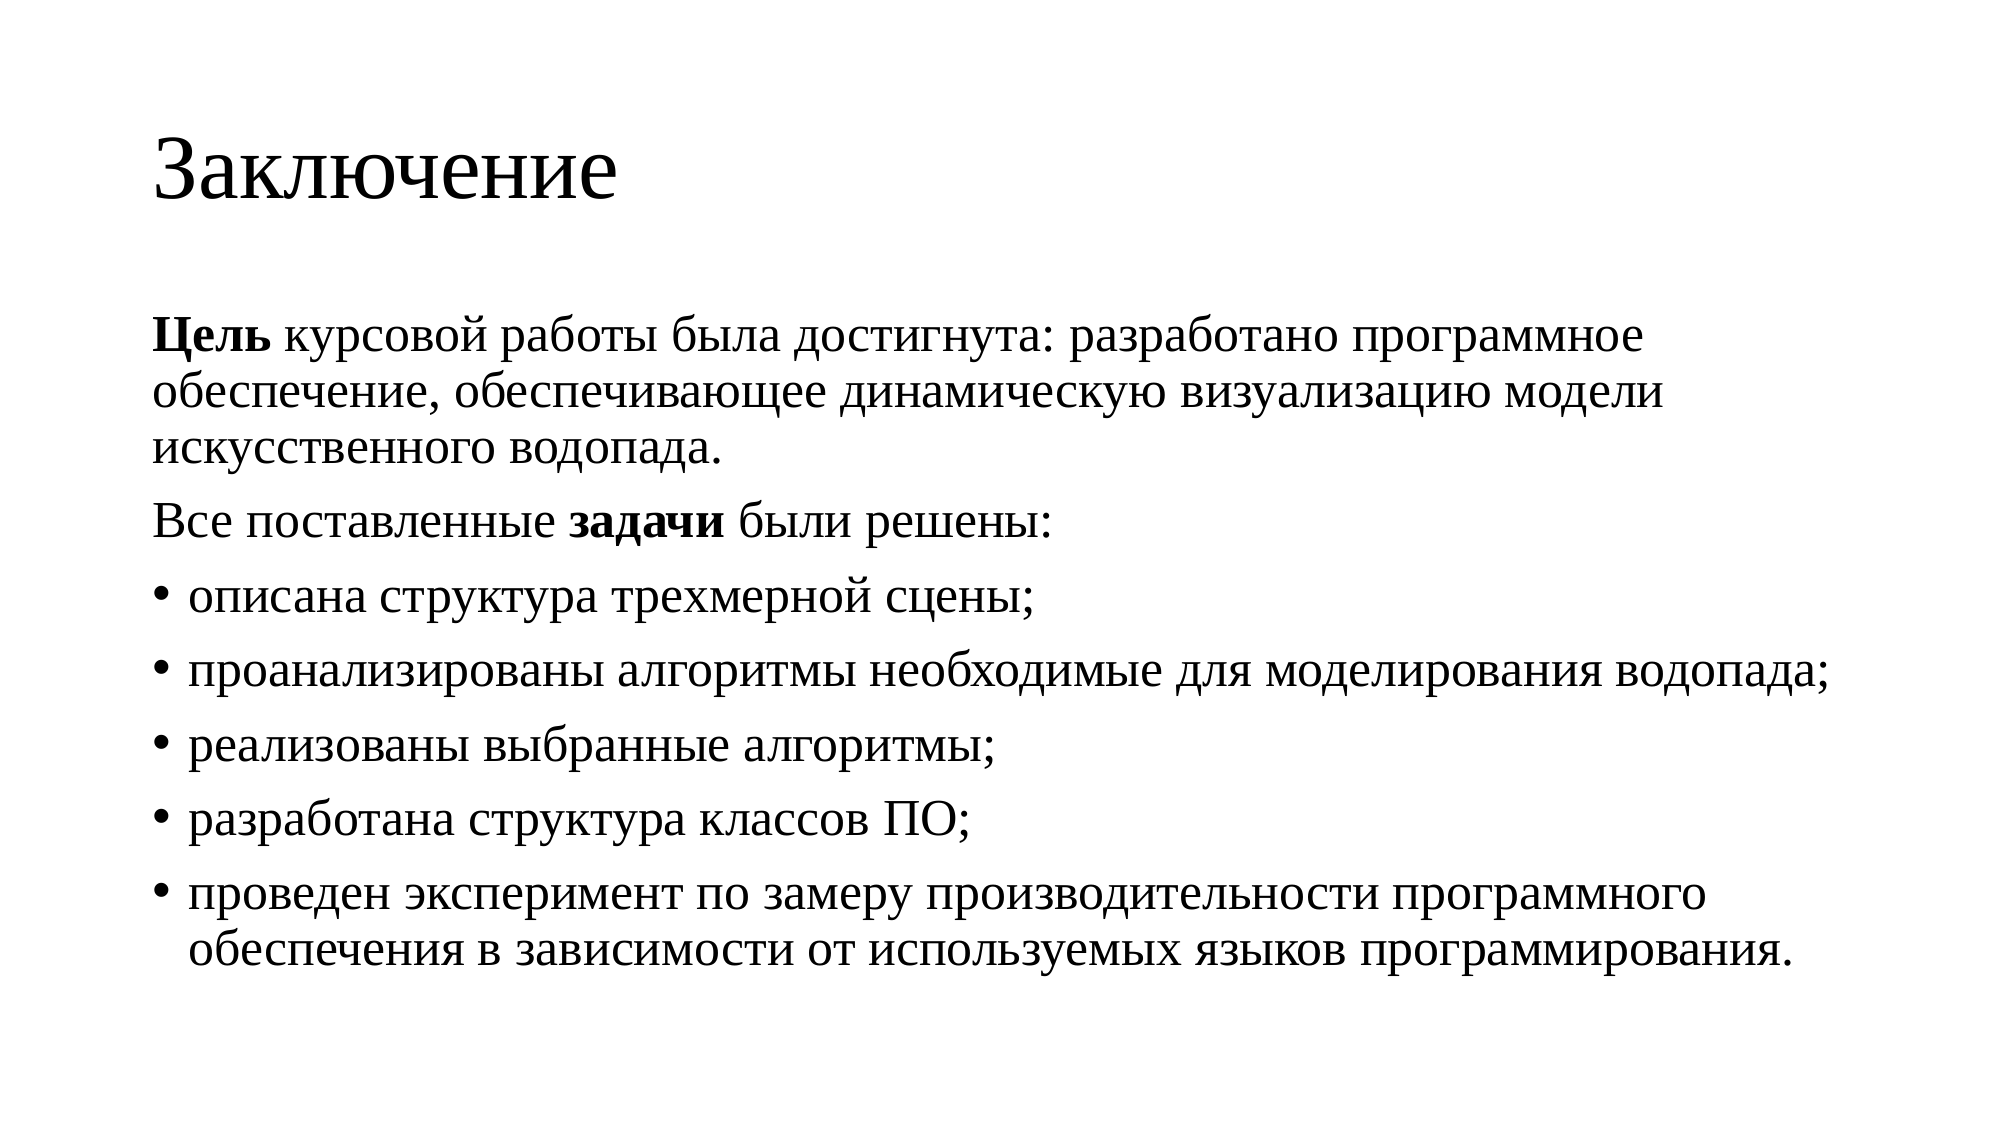

# Заключение
Цель курсовой работы была достигнута: разработано программное обеспечение, обеспечивающее динамическую визуализацию модели искусственного водопада.
Все поставленные задачи были решены:
описана структура трехмерной сцены;
проанализированы алгоритмы необходимые для моделирования водопада;
реализованы выбранные алгоритмы;
разработана структура классов ПО;
проведен эксперимент по замеру производительности программного обеспечения в зависимости от используемых языков программирования.